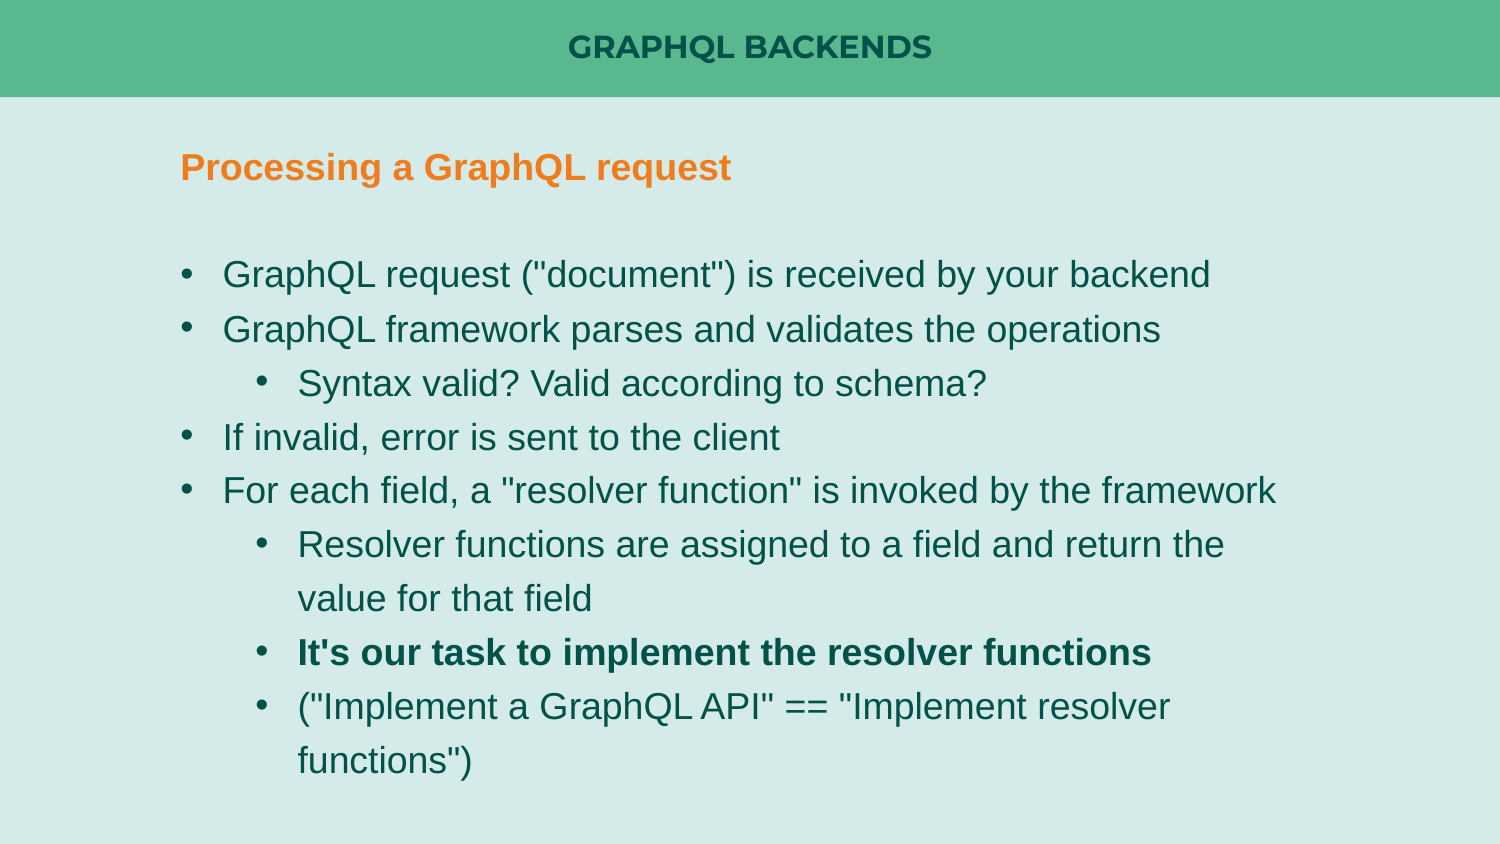

# GraphQL backends
Processing a GraphQL request

GraphQL request ("document") is received by your backend
GraphQL framework parses and validates the operations
Syntax valid? Valid according to schema?
If invalid, error is sent to the client
For each field, a "resolver function" is invoked by the framework
Resolver functions are assigned to a field and return the value for that field
It's our task to implement the resolver functions
("Implement a GraphQL API" == "Implement resolver functions")